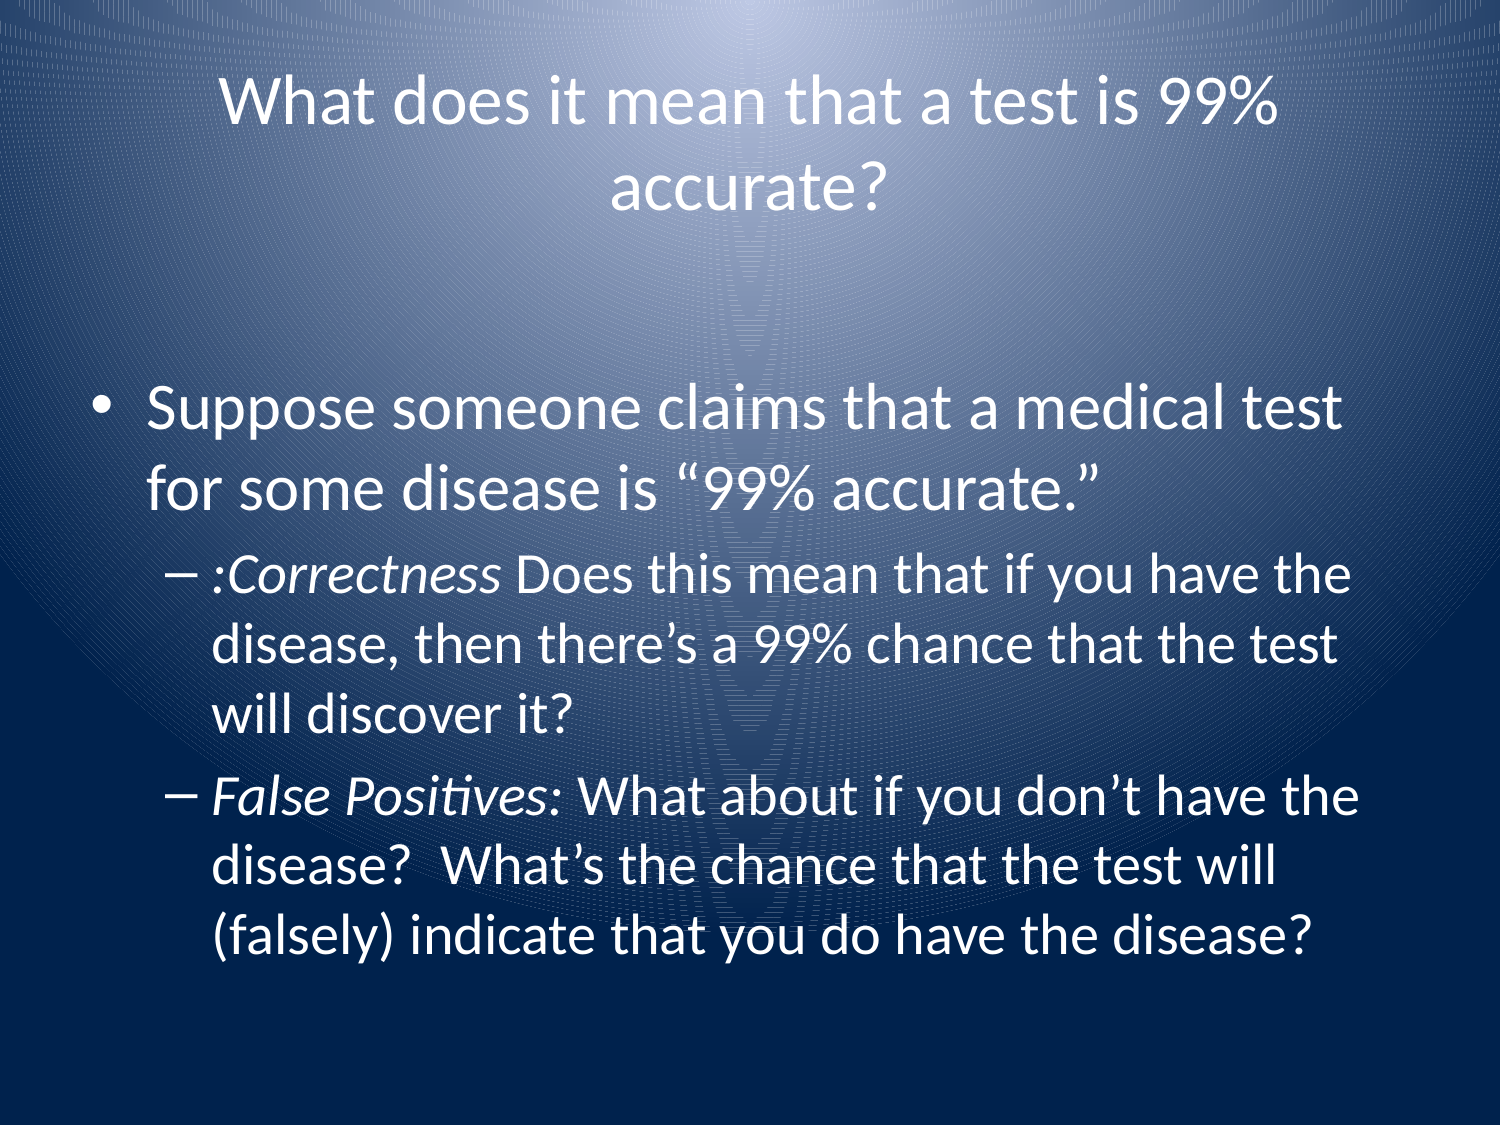

# What does it mean that a test is 99% accurate?

Suppose someone claims that a medical test for some disease is “99% accurate.”
:Correctness Does this mean that if you have the disease, then there’s a 99% chance that the test will discover it?
False Positives: What about if you don’t have the disease?  What’s the chance that the test will (falsely) indicate that you do have the disease?